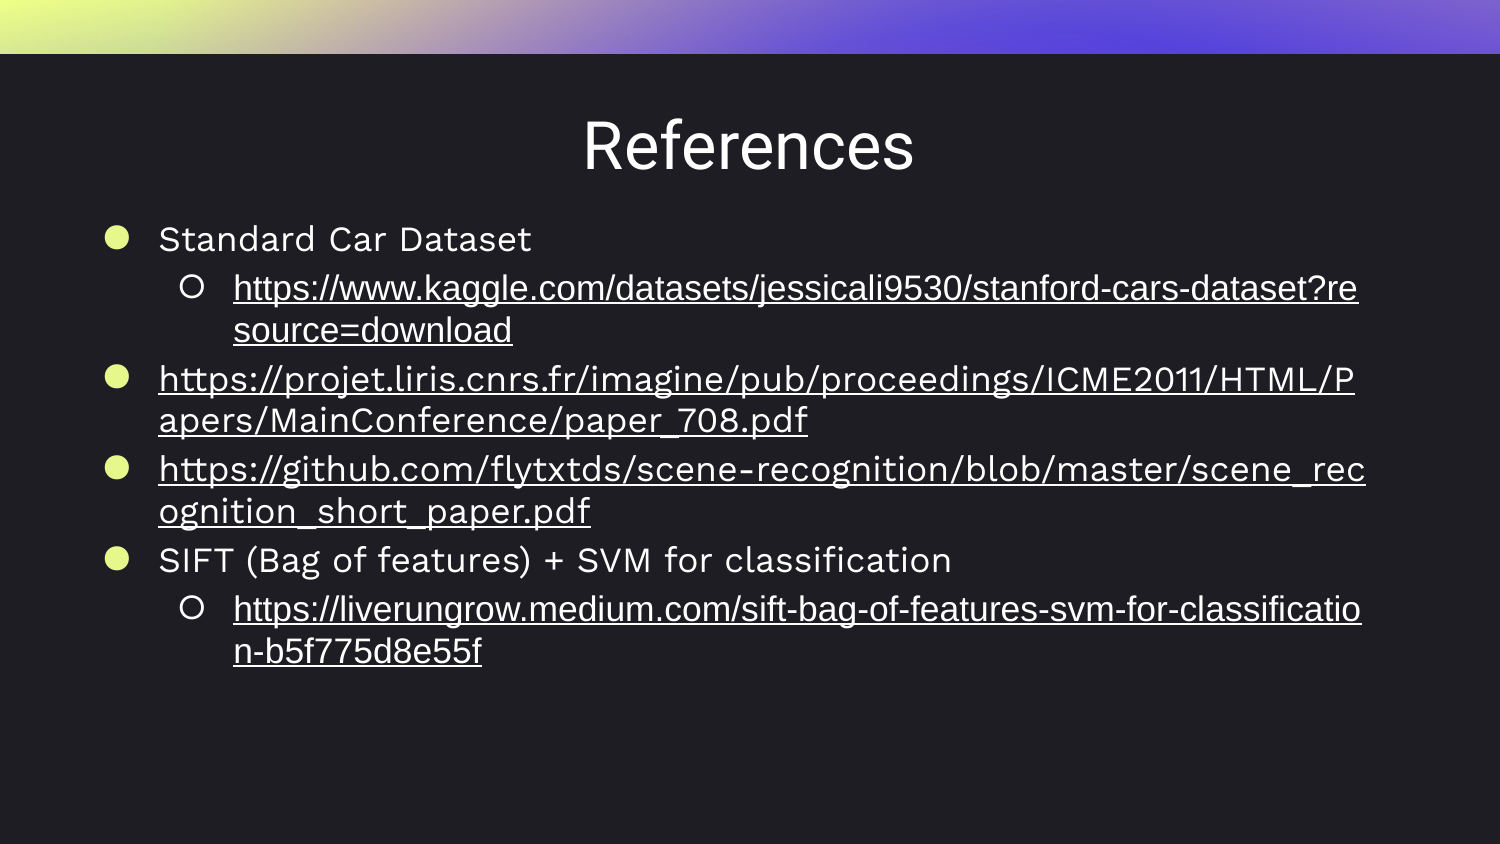

# References
Standard Car Dataset
https://www.kaggle.com/datasets/jessicali9530/stanford-cars-dataset?resource=download
https://projet.liris.cnrs.fr/imagine/pub/proceedings/ICME2011/HTML/Papers/MainConference/paper_708.pdf
https://github.com/flytxtds/scene-recognition/blob/master/scene_recognition_short_paper.pdf
SIFT (Bag of features) + SVM for classification
https://liverungrow.medium.com/sift-bag-of-features-svm-for-classification-b5f775d8e55f